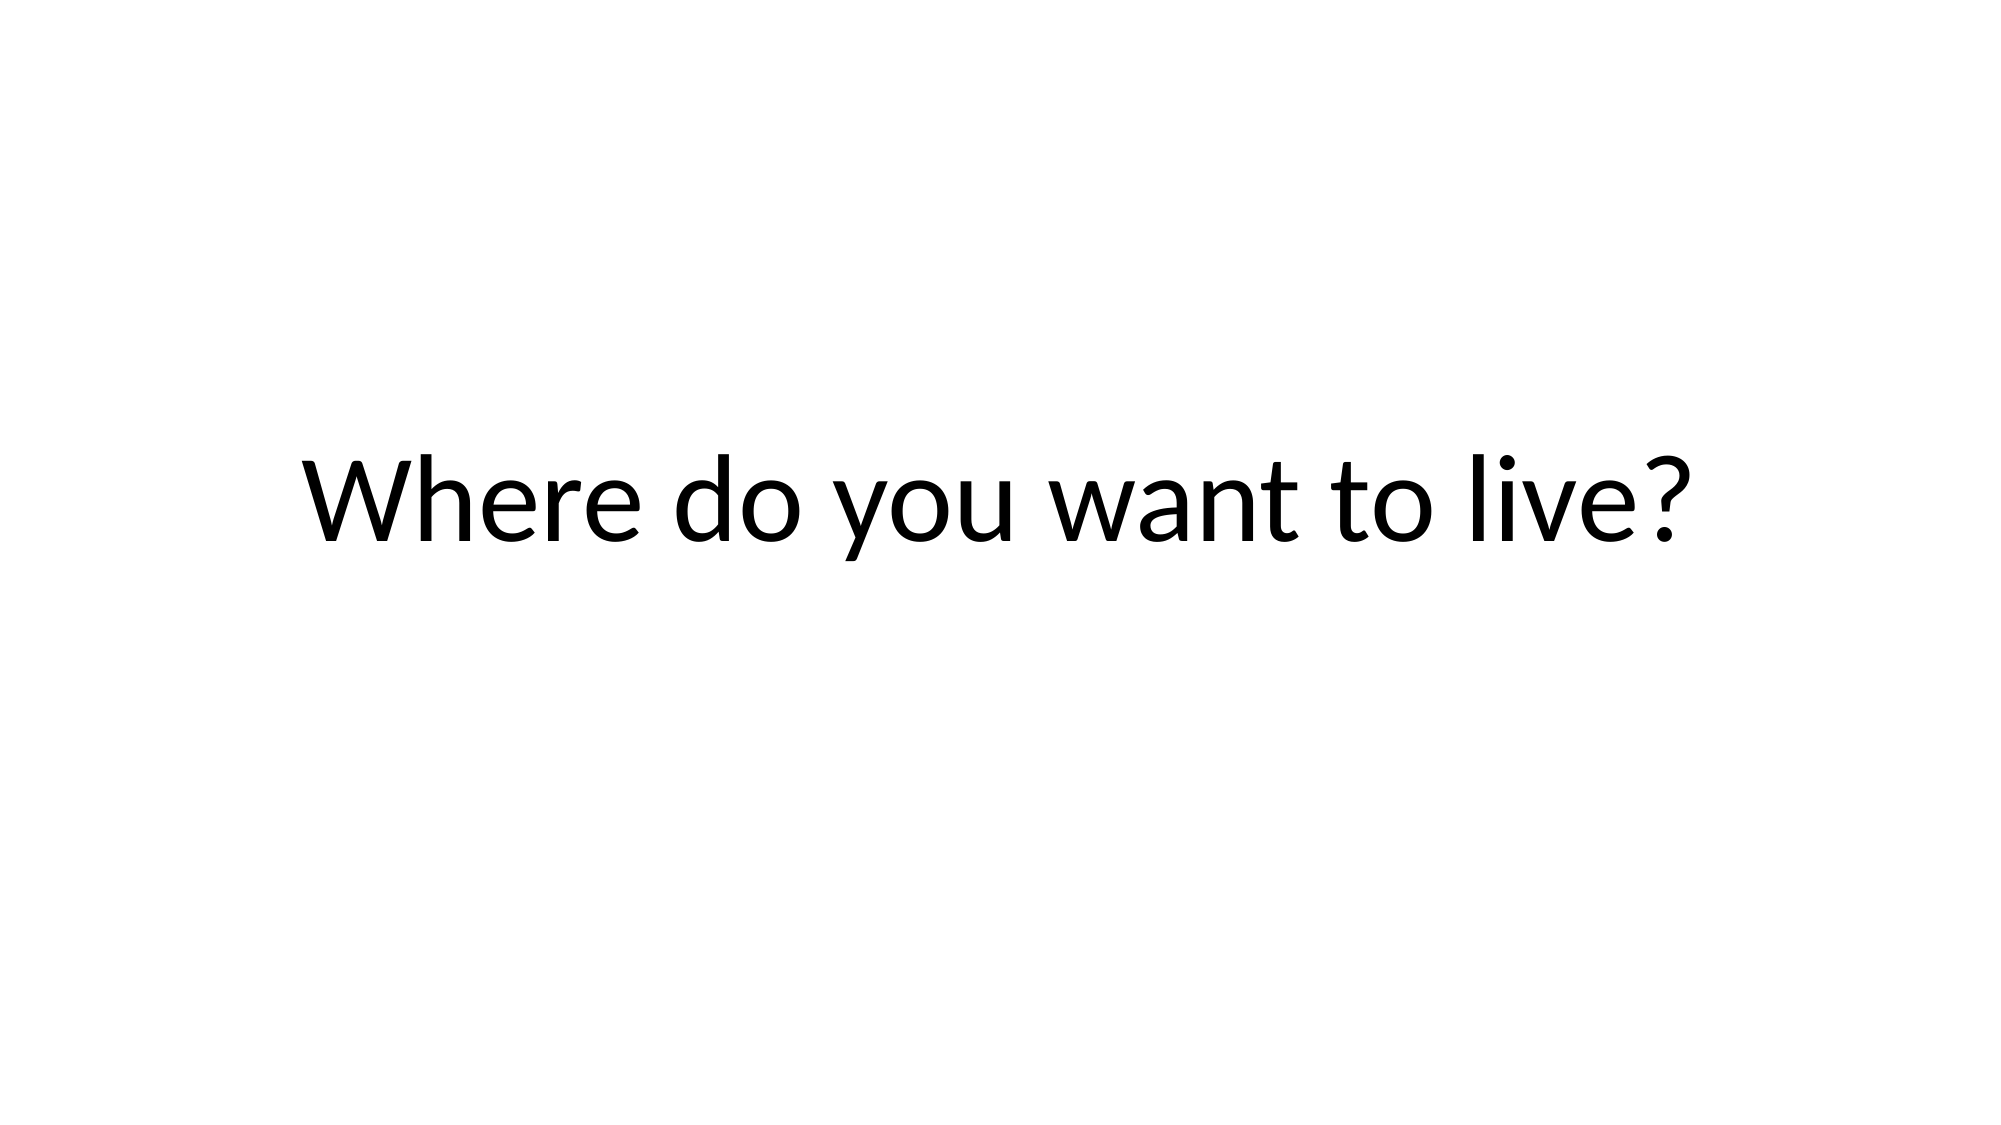

# Where do you want to live?